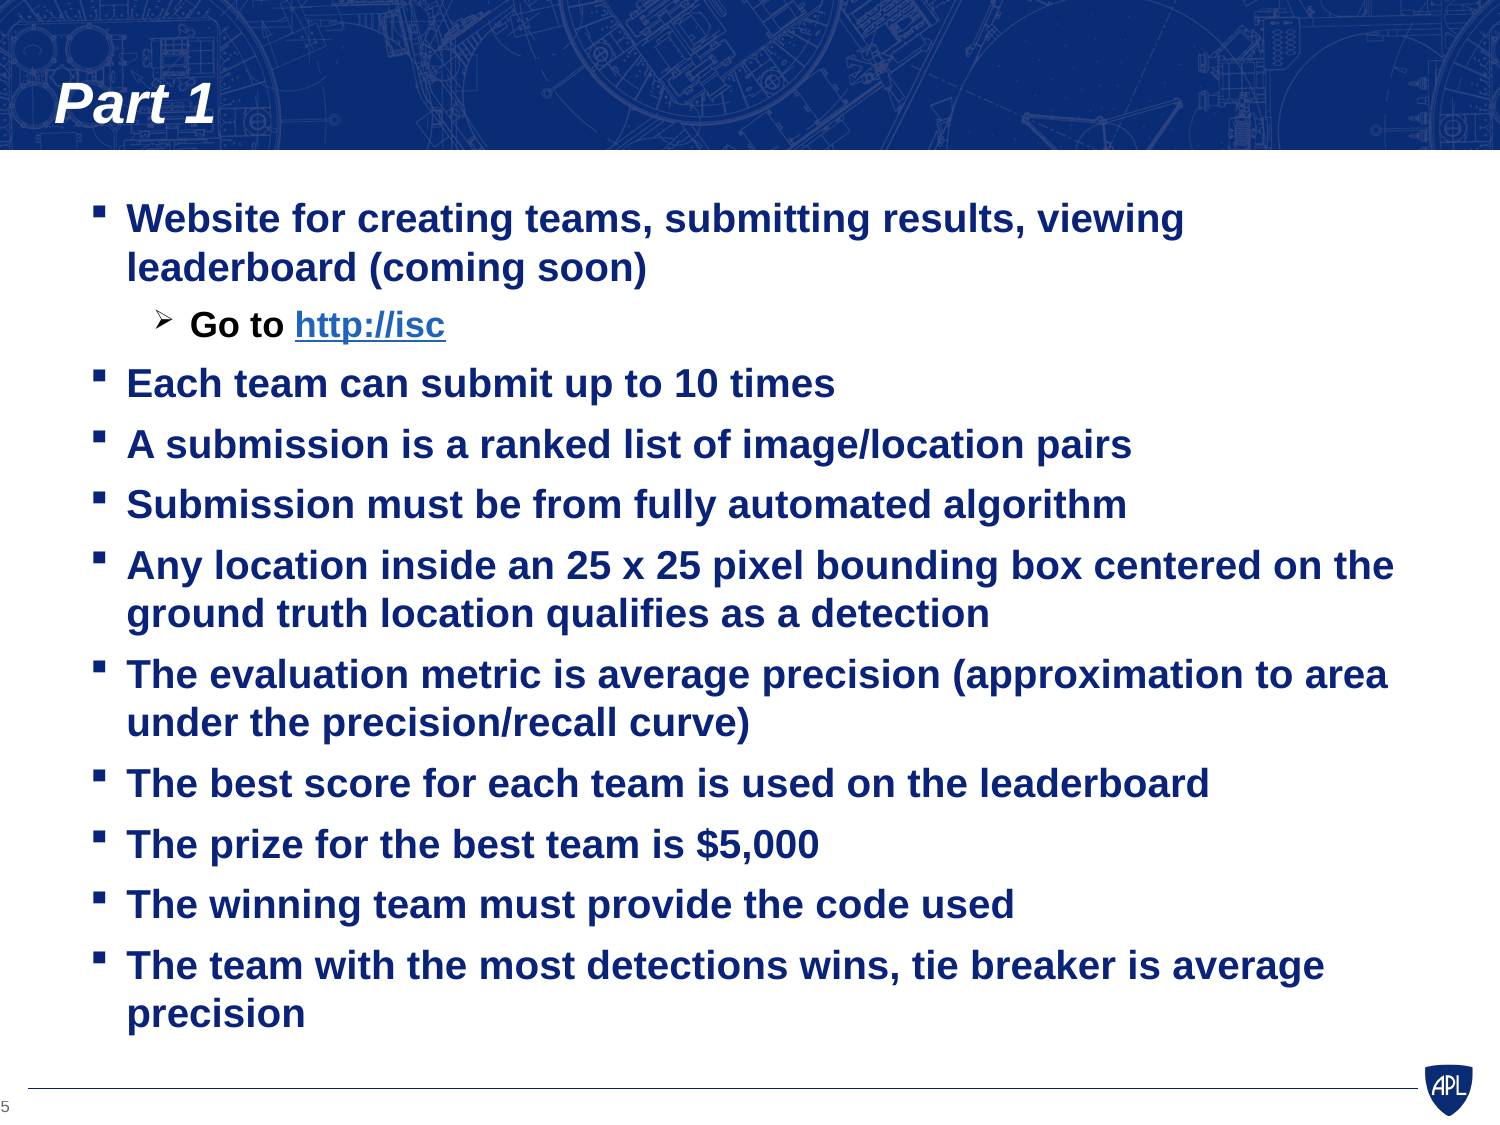

# Part 1
Website for creating teams, submitting results, viewing leaderboard (coming soon)
Go to http://isc
Each team can submit up to 10 times
A submission is a ranked list of image/location pairs
Submission must be from fully automated algorithm
Any location inside an 25 x 25 pixel bounding box centered on the ground truth location qualifies as a detection
The evaluation metric is average precision (approximation to area under the precision/recall curve)
The best score for each team is used on the leaderboard
The prize for the best team is $5,000
The winning team must provide the code used
The team with the most detections wins, tie breaker is average precision